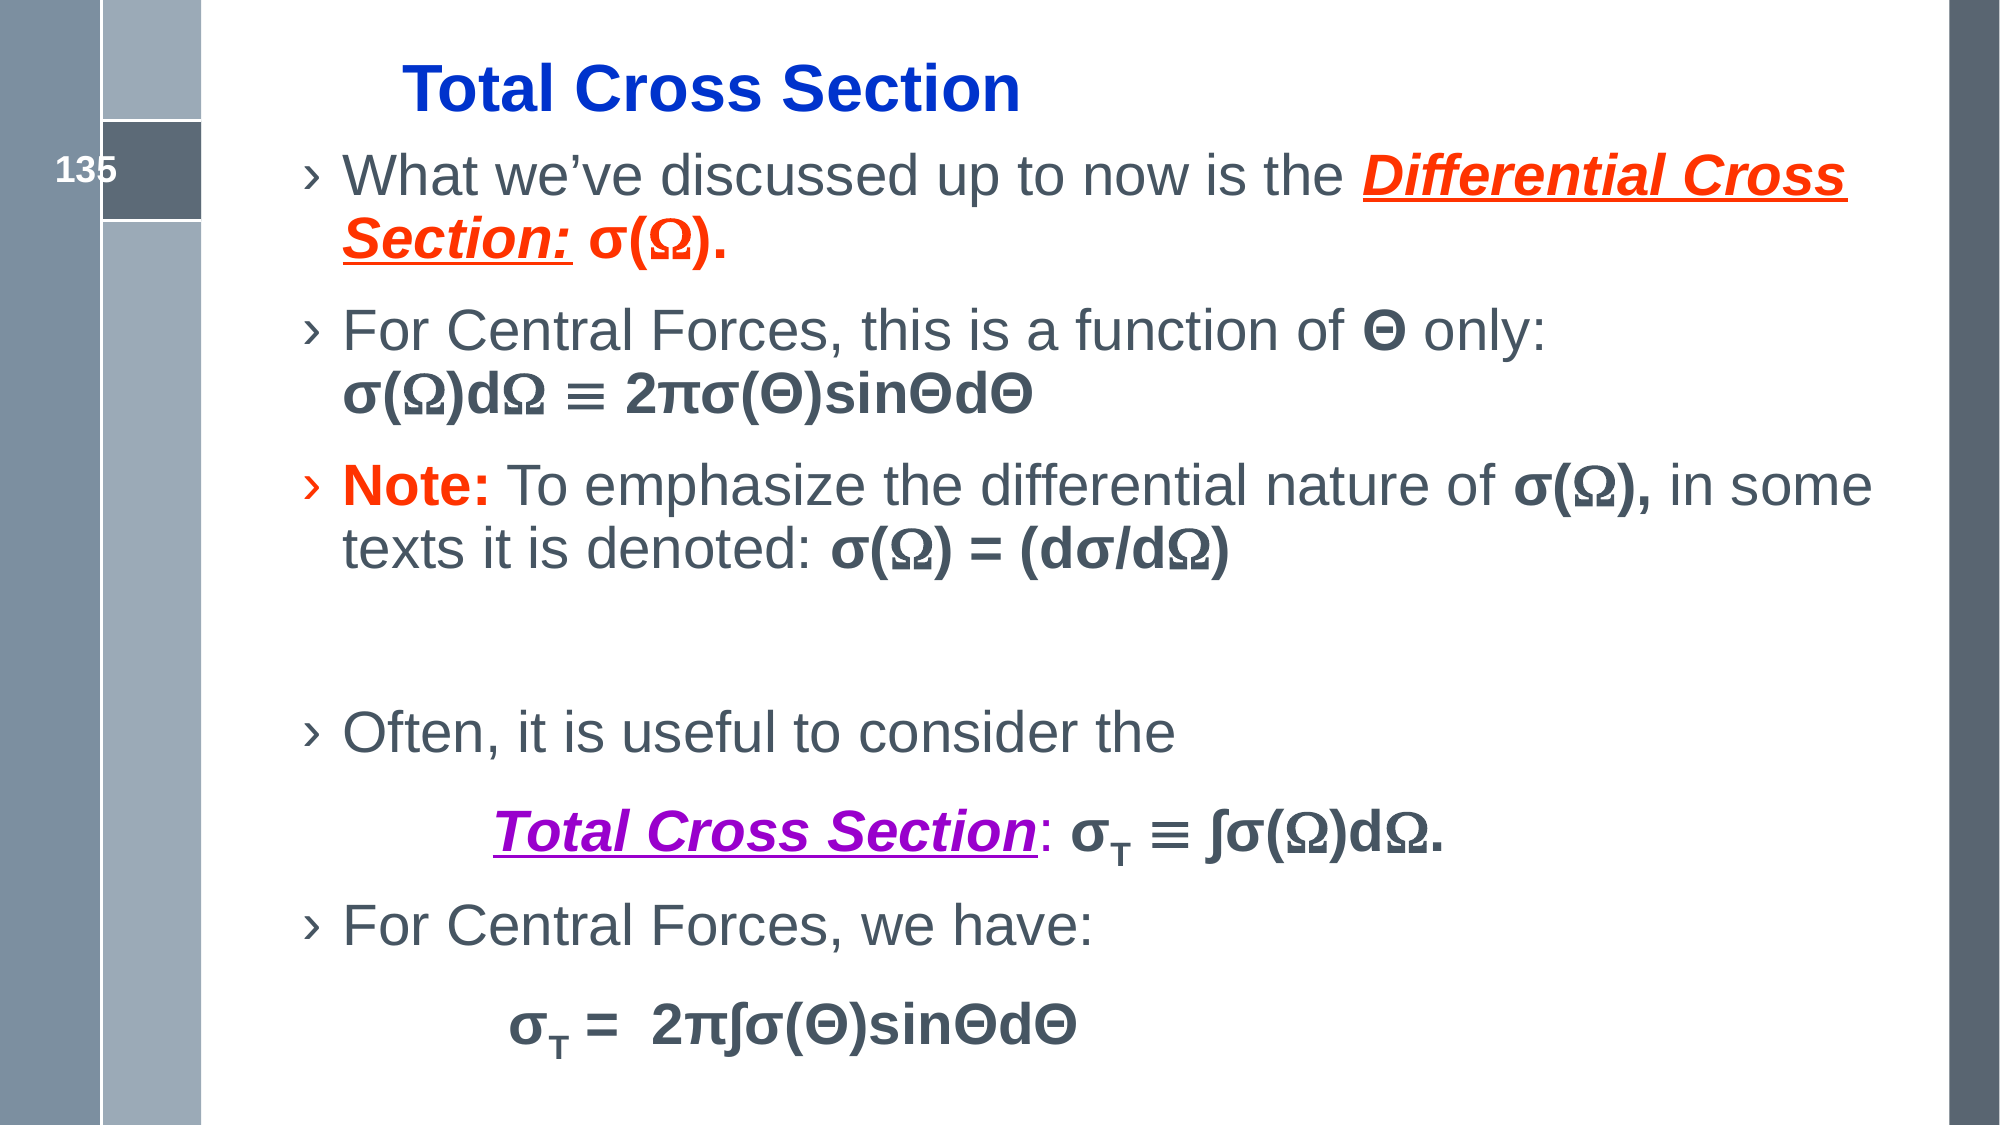

# Total Cross Section
What we’ve discussed up to now is the Differential Cross Section: σ(Ω).
For Central Forces, this is a function of Θ only: 		σ(Ω)dΩ ≡ 2πσ(Θ)sinΘdΘ
Note: To emphasize the differential nature of σ(Ω), in some texts it is denoted: σ(Ω) = (dσ/dΩ)

Often, it is useful to consider the
		Total Cross Section: σT ≡ ∫σ(Ω)dΩ.
For Central Forces, we have:
		 σT =  2π∫σ(Θ)sinΘdΘ